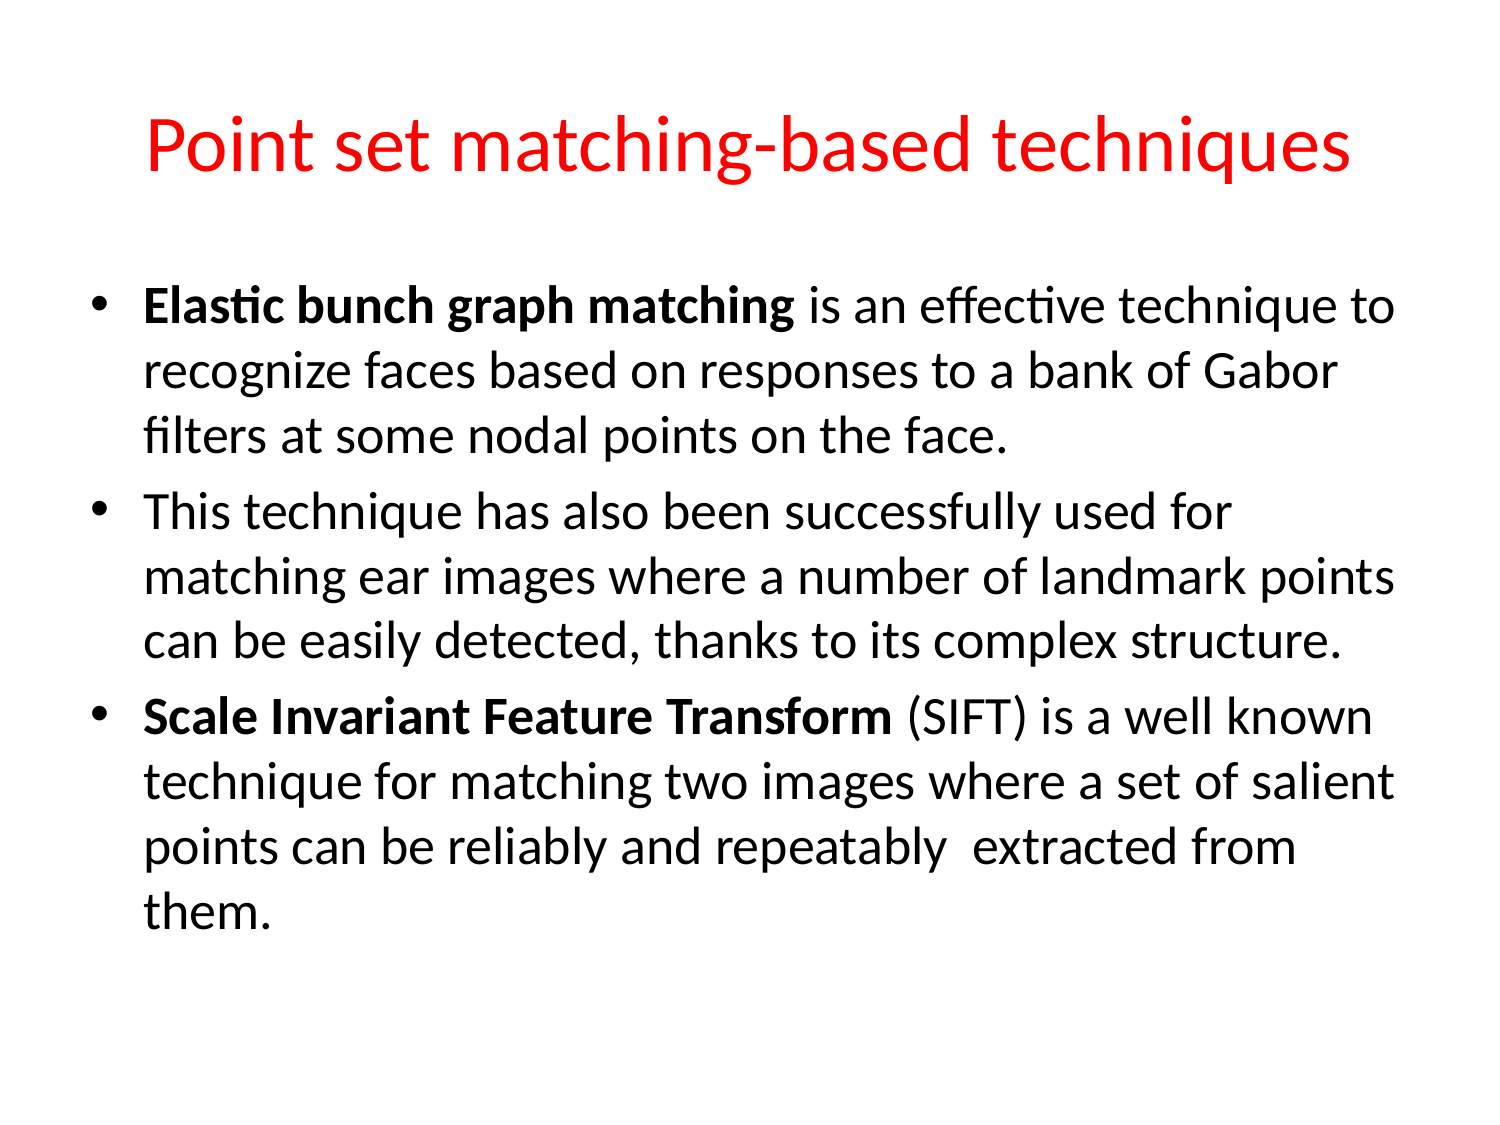

# Point set matching-based techniques
Elastic bunch graph matching is an effective technique to recognize faces based on responses to a bank of Gabor filters at some nodal points on the face.
This technique has also been successfully used for matching ear images where a number of landmark points can be easily detected, thanks to its complex structure.
Scale Invariant Feature Transform (SIFT) is a well known technique for matching two images where a set of salient points can be reliably and repeatably  extracted from them.